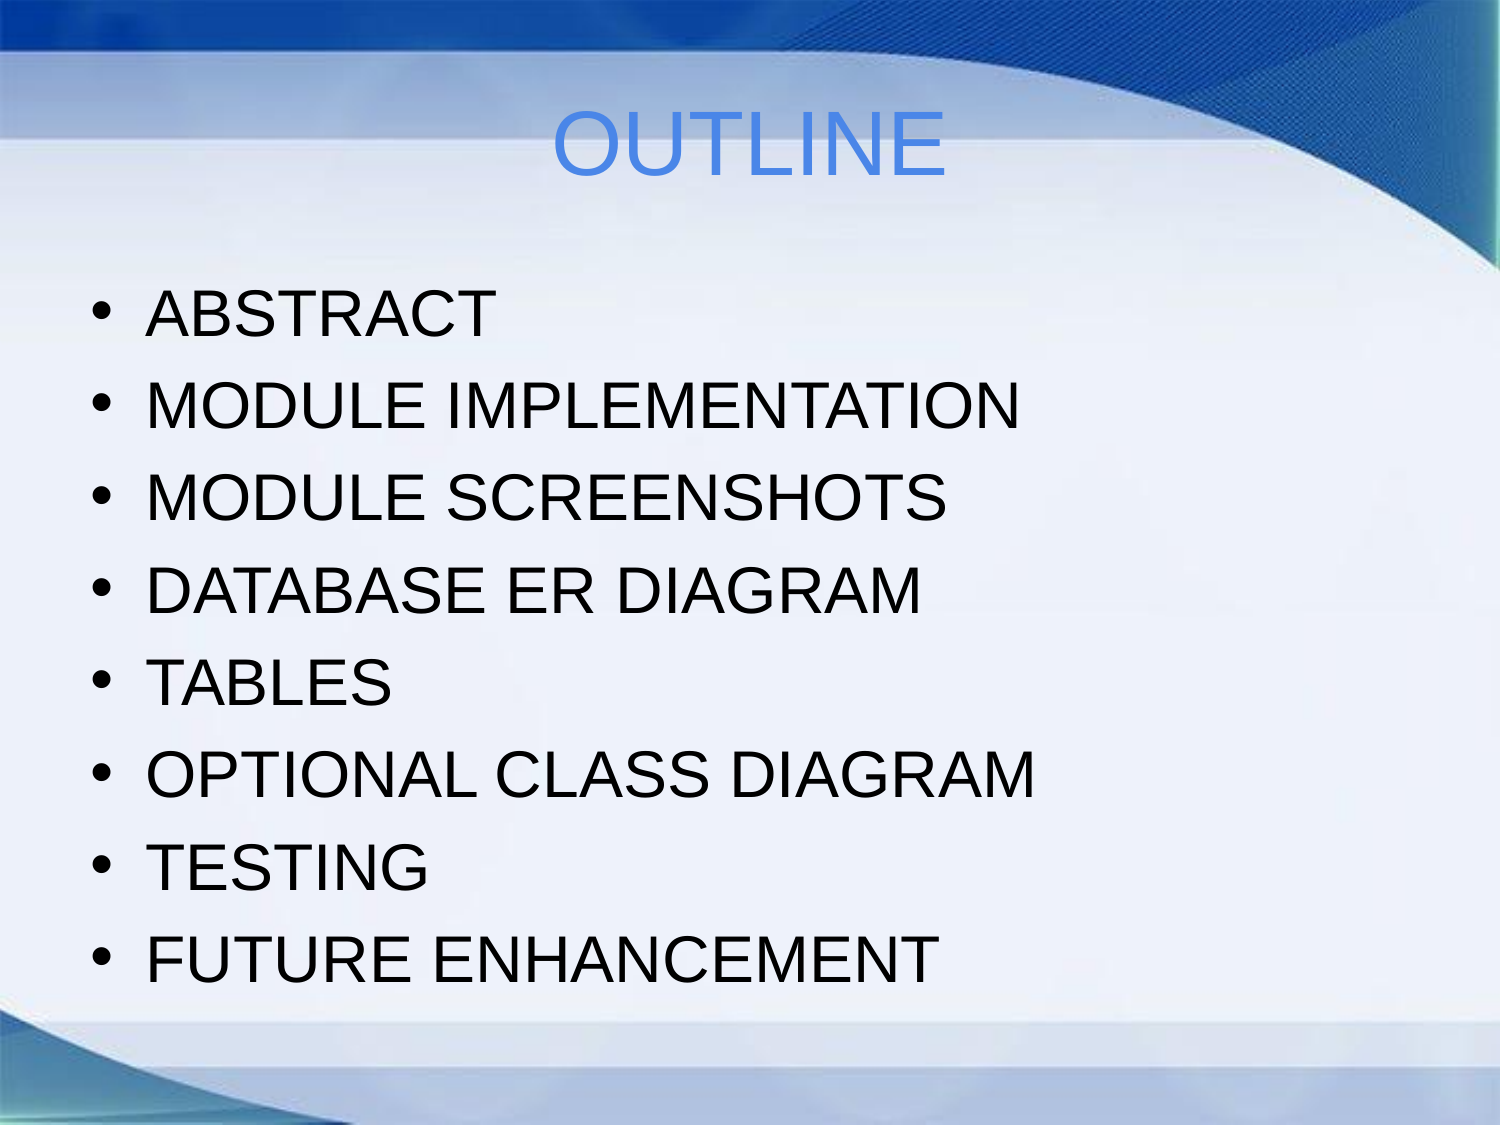

# OUTLINE
ABSTRACT
MODULE IMPLEMENTATION
MODULE SCREENSHOTS
DATABASE ER DIAGRAM
TABLES
OPTIONAL CLASS DIAGRAM
TESTING
FUTURE ENHANCEMENT